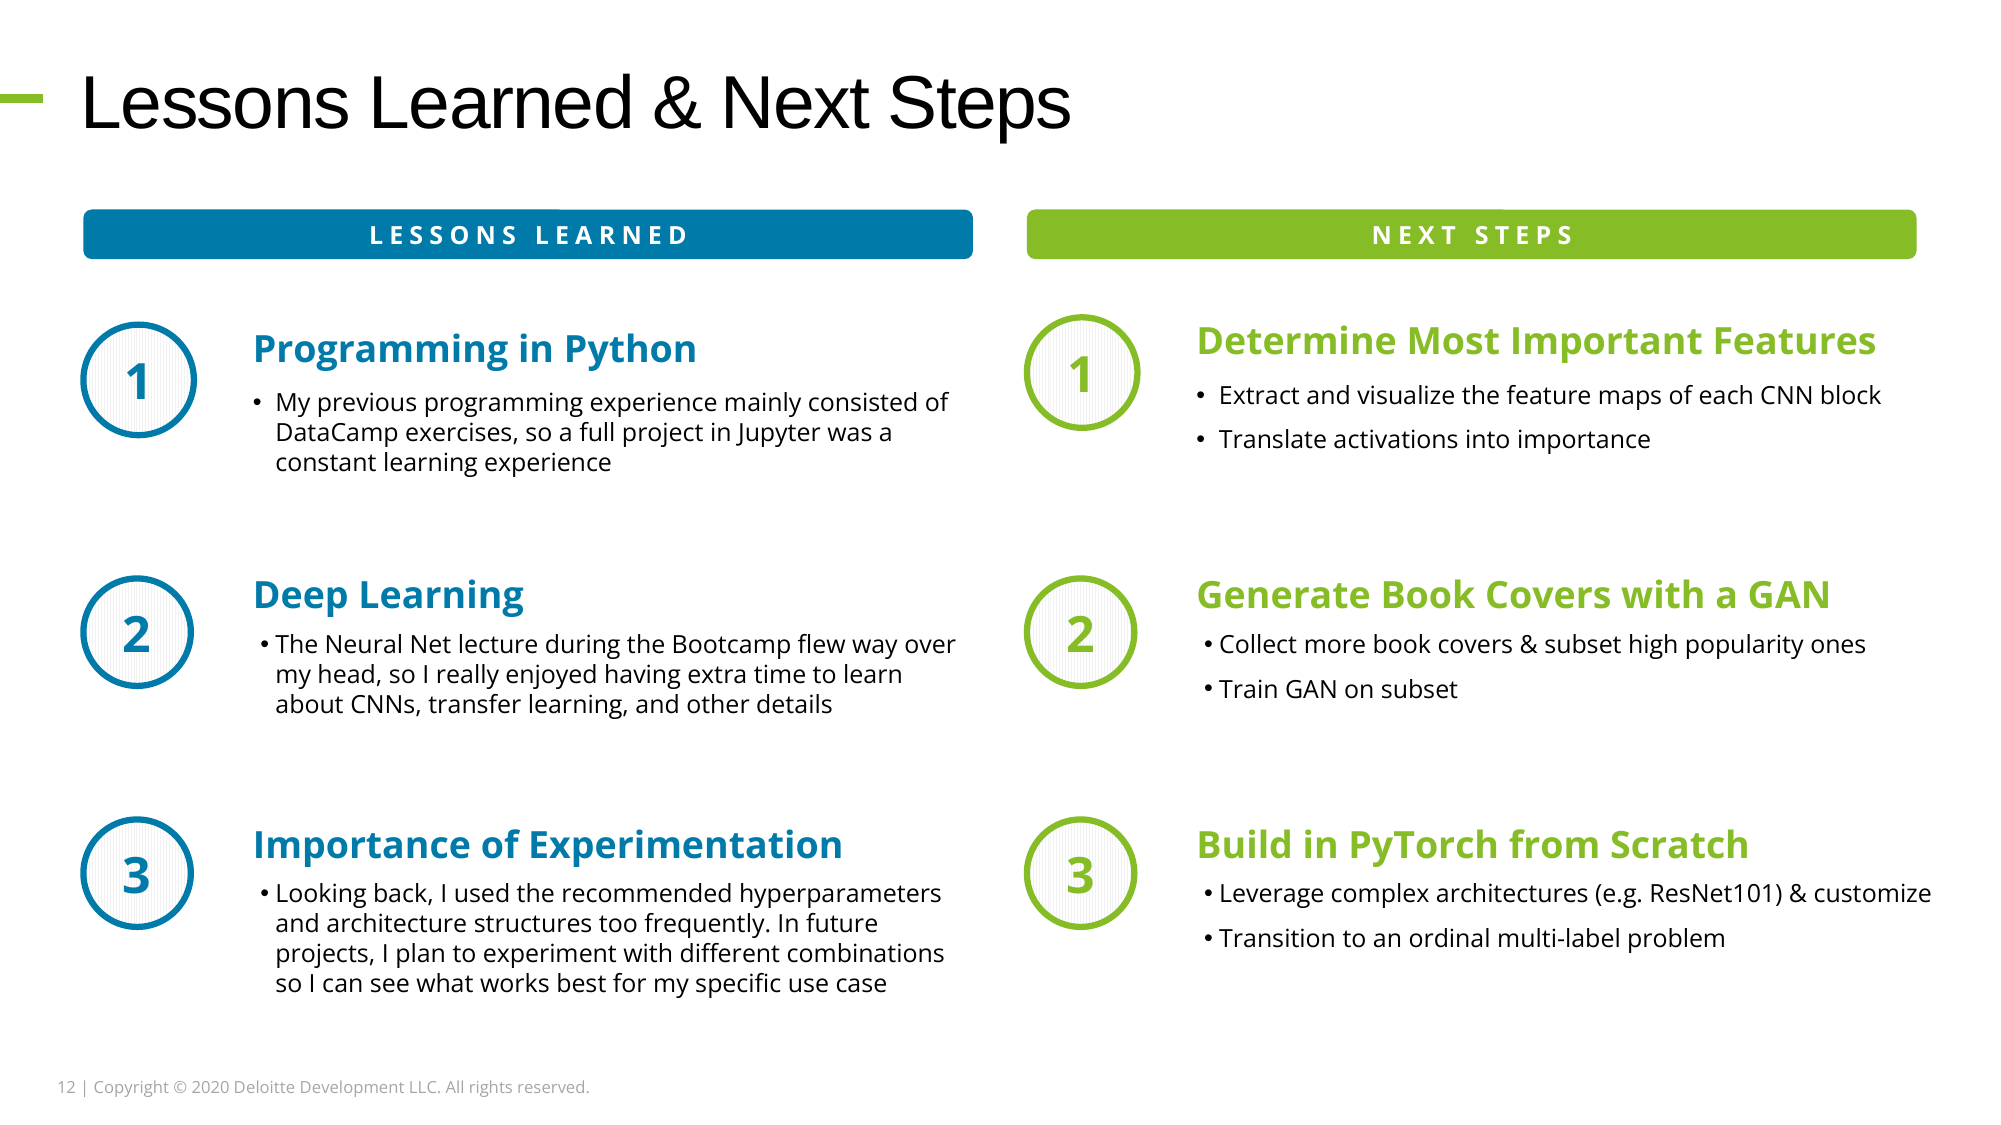

# Lessons Learned & Next Steps
LESSONS LEARNED
NEXT STEPS
1
Determine Most Important Features
Extract and visualize the feature maps of each CNN block
Translate activations into importance
1
Programming in Python
My previous programming experience mainly consisted of DataCamp exercises, so a full project in Jupyter was a constant learning experience
Deep Learning
2
The Neural Net lecture during the Bootcamp flew way over my head, so I really enjoyed having extra time to learn about CNNs, transfer learning, and other details
Generate Book Covers with a GAN
2
Collect more book covers & subset high popularity ones
Train GAN on subset
3
Importance of Experimentation
Looking back, I used the recommended hyperparameters and architecture structures too frequently. In future projects, I plan to experiment with different combinations so I can see what works best for my specific use case
3
Build in PyTorch from Scratch
Leverage complex architectures (e.g. ResNet101) & customize
Transition to an ordinal multi-label problem